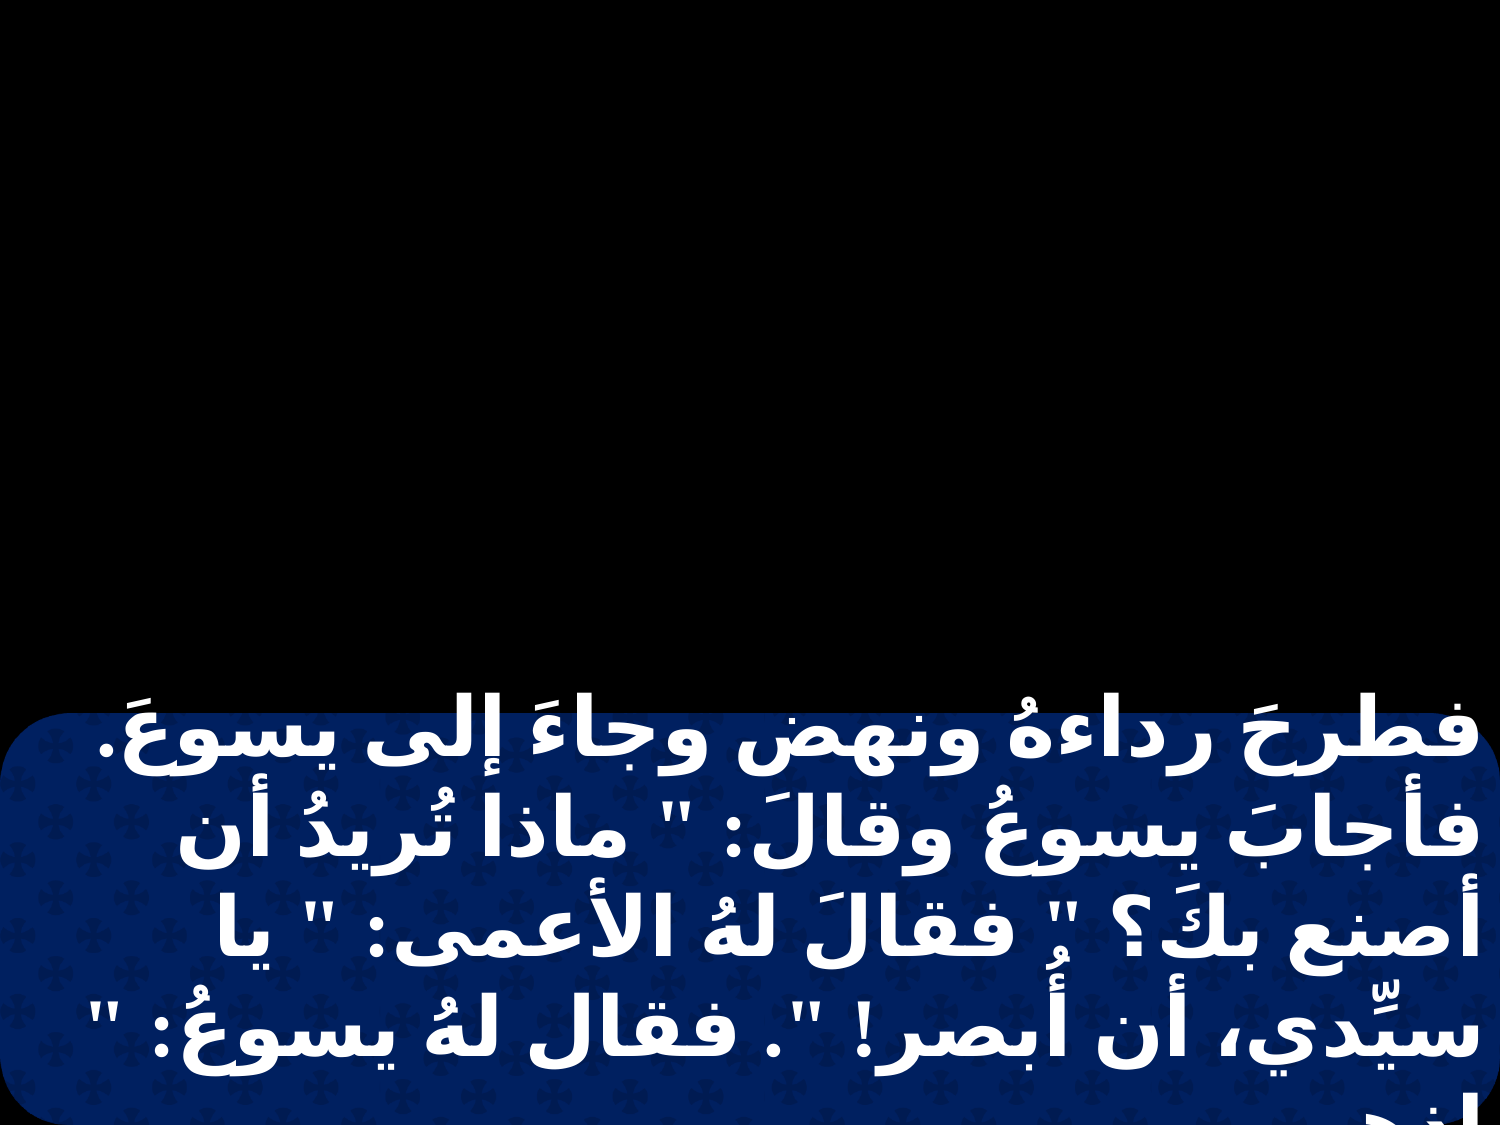

فطرحَ رداءهُ ونهض وجاءَ إلى يسوعَ. فأجابَ يسوعُ وقالَ: " ماذا تُريدُ أن أصنع بكَ؟ " فقالَ لهُ الأعمى: " يا سيِّدي، أن أُبصر! ". فقال لهُ يسوعُ: " اذهب.